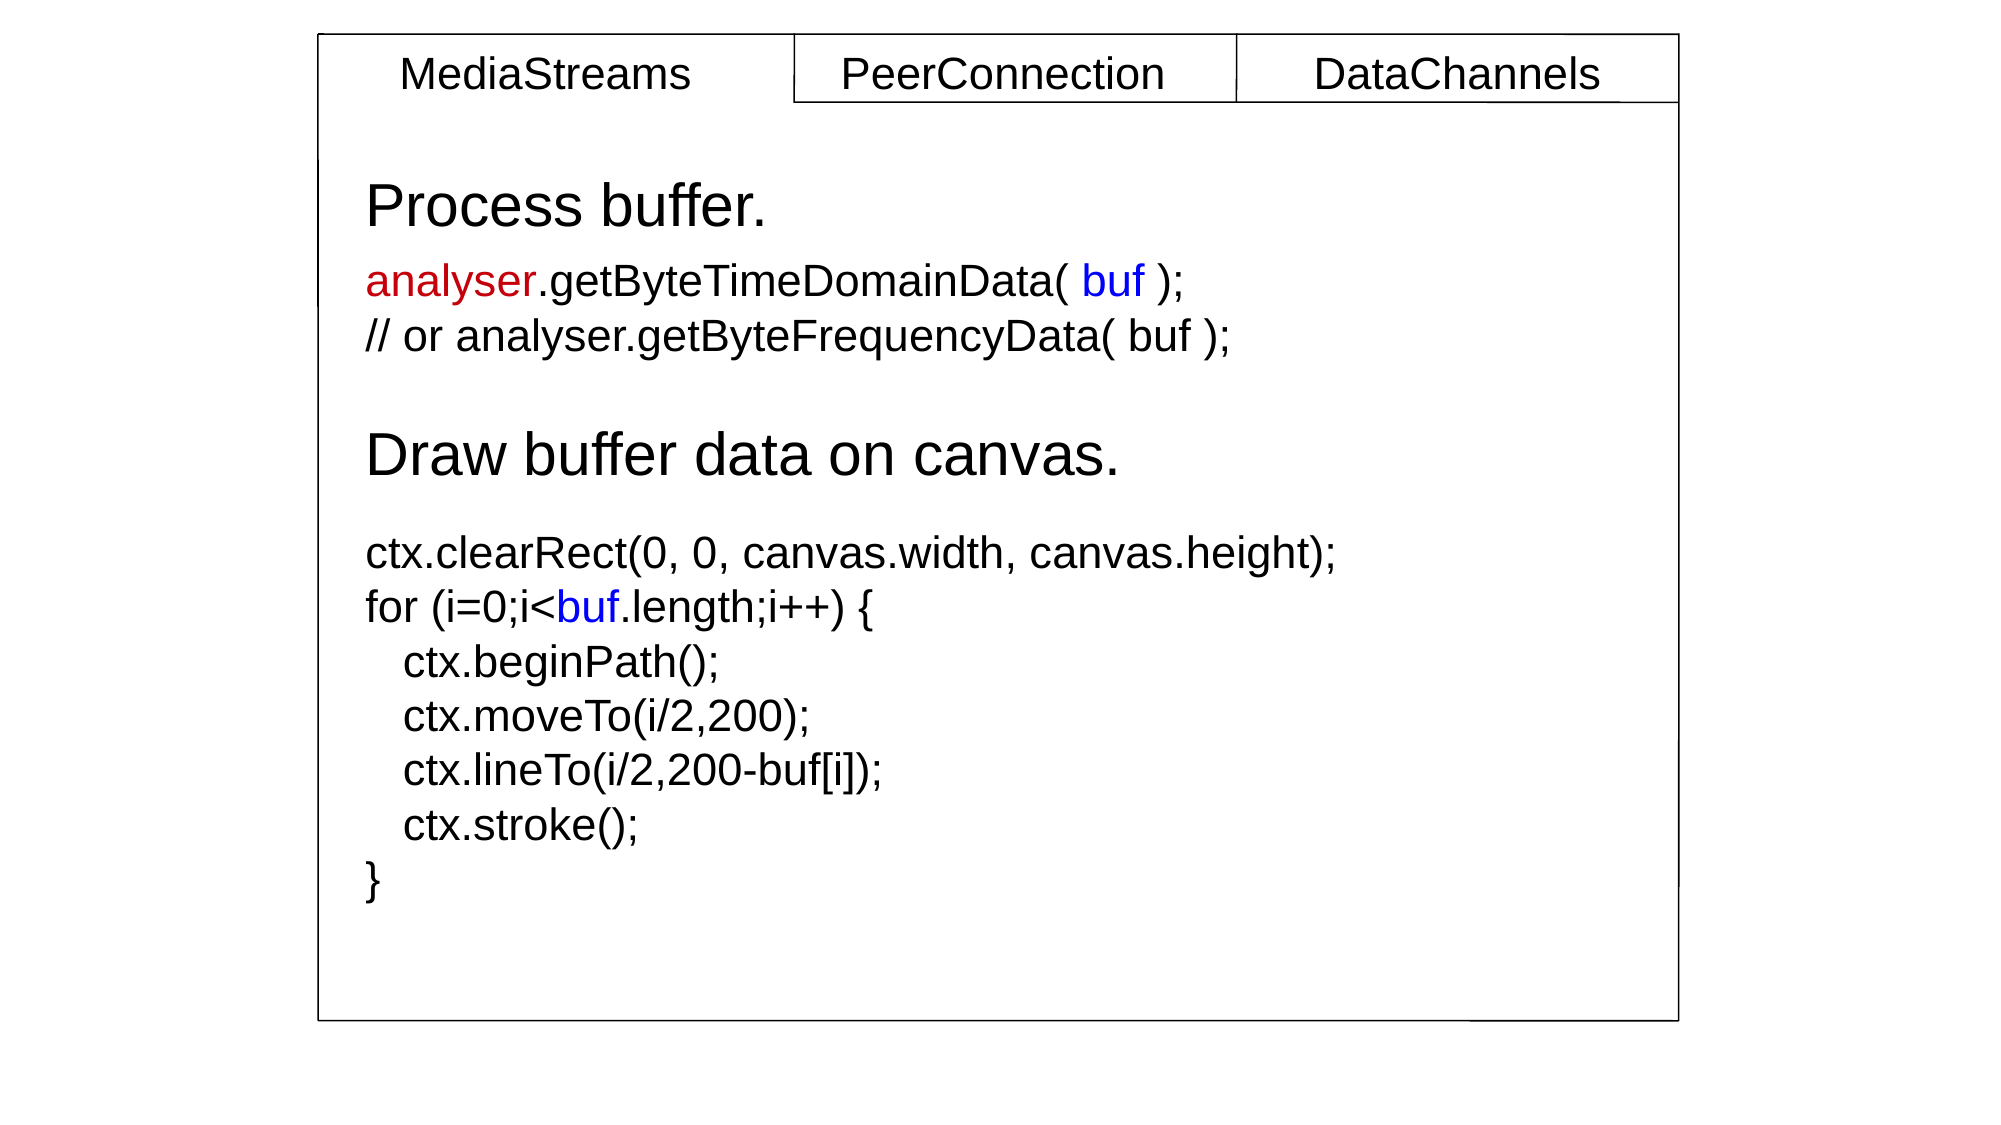

MediaStreams
PeerConnection
DataChannels

Process buffer.
analyser.getByteTimeDomainData( buf );
// or analyser.getByteFrequencyData( buf );

ctx.clearRect(0, 0, canvas.width, canvas.height);
for (i=0;i<buf.length;i++) {
   ctx.beginPath();
   ctx.moveTo(i/2,200);
   ctx.lineTo(i/2,200-buf[i]);
   ctx.stroke();
}

Draw buffer data on canvas.